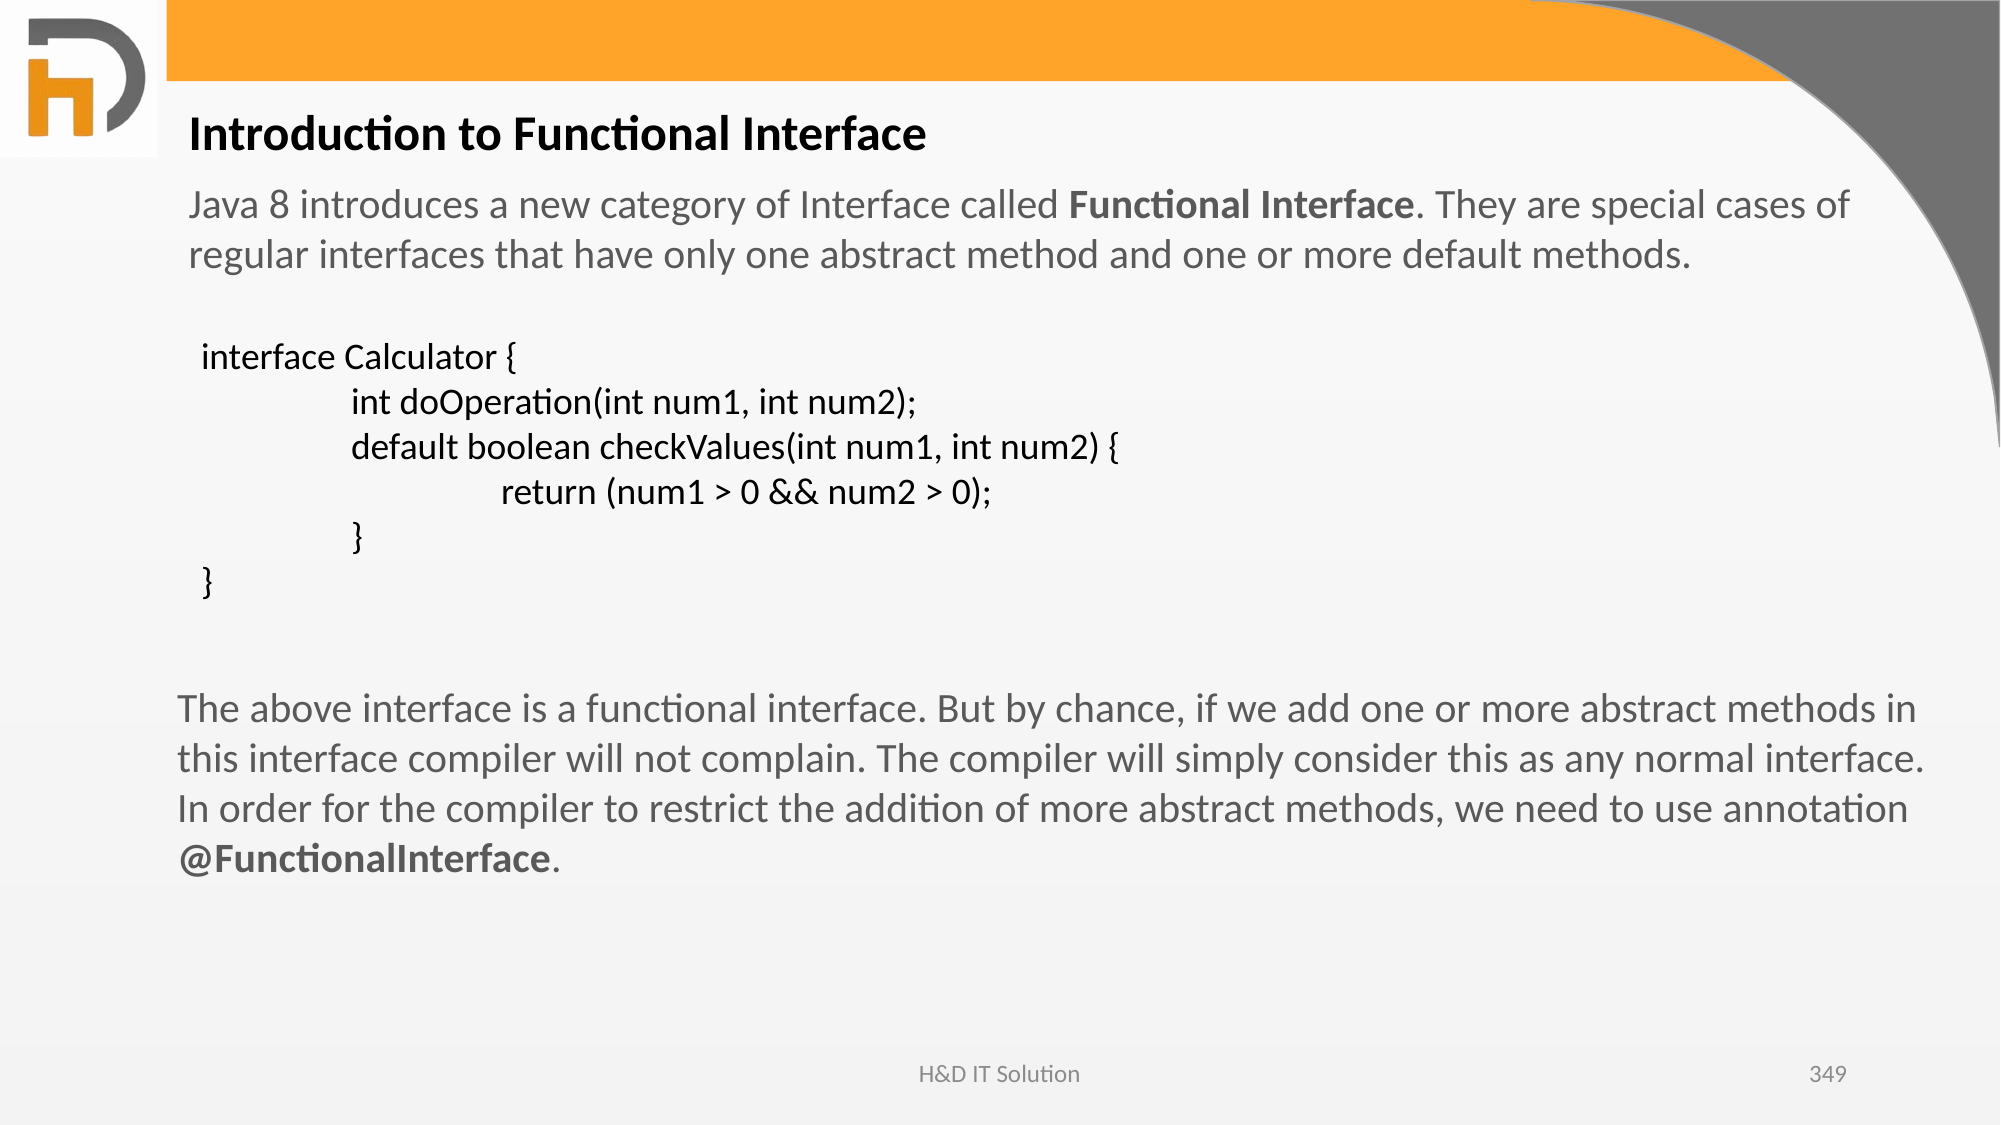

Introduction to Functional Interface
Java 8 introduces a new category of Interface called Functional Interface. They are special cases of regular interfaces that have only one abstract method and one or more default methods.
interface Calculator {
	int doOperation(int num1, int num2);
	default boolean checkValues(int num1, int num2) {
		return (num1 > 0 && num2 > 0);
	}
}
The above interface is a functional interface. But by chance, if we add one or more abstract methods in this interface compiler will not complain. The compiler will simply consider this as any normal interface.
In order for the compiler to restrict the addition of more abstract methods, we need to use annotation @FunctionalInterface.
H&D IT Solution
349